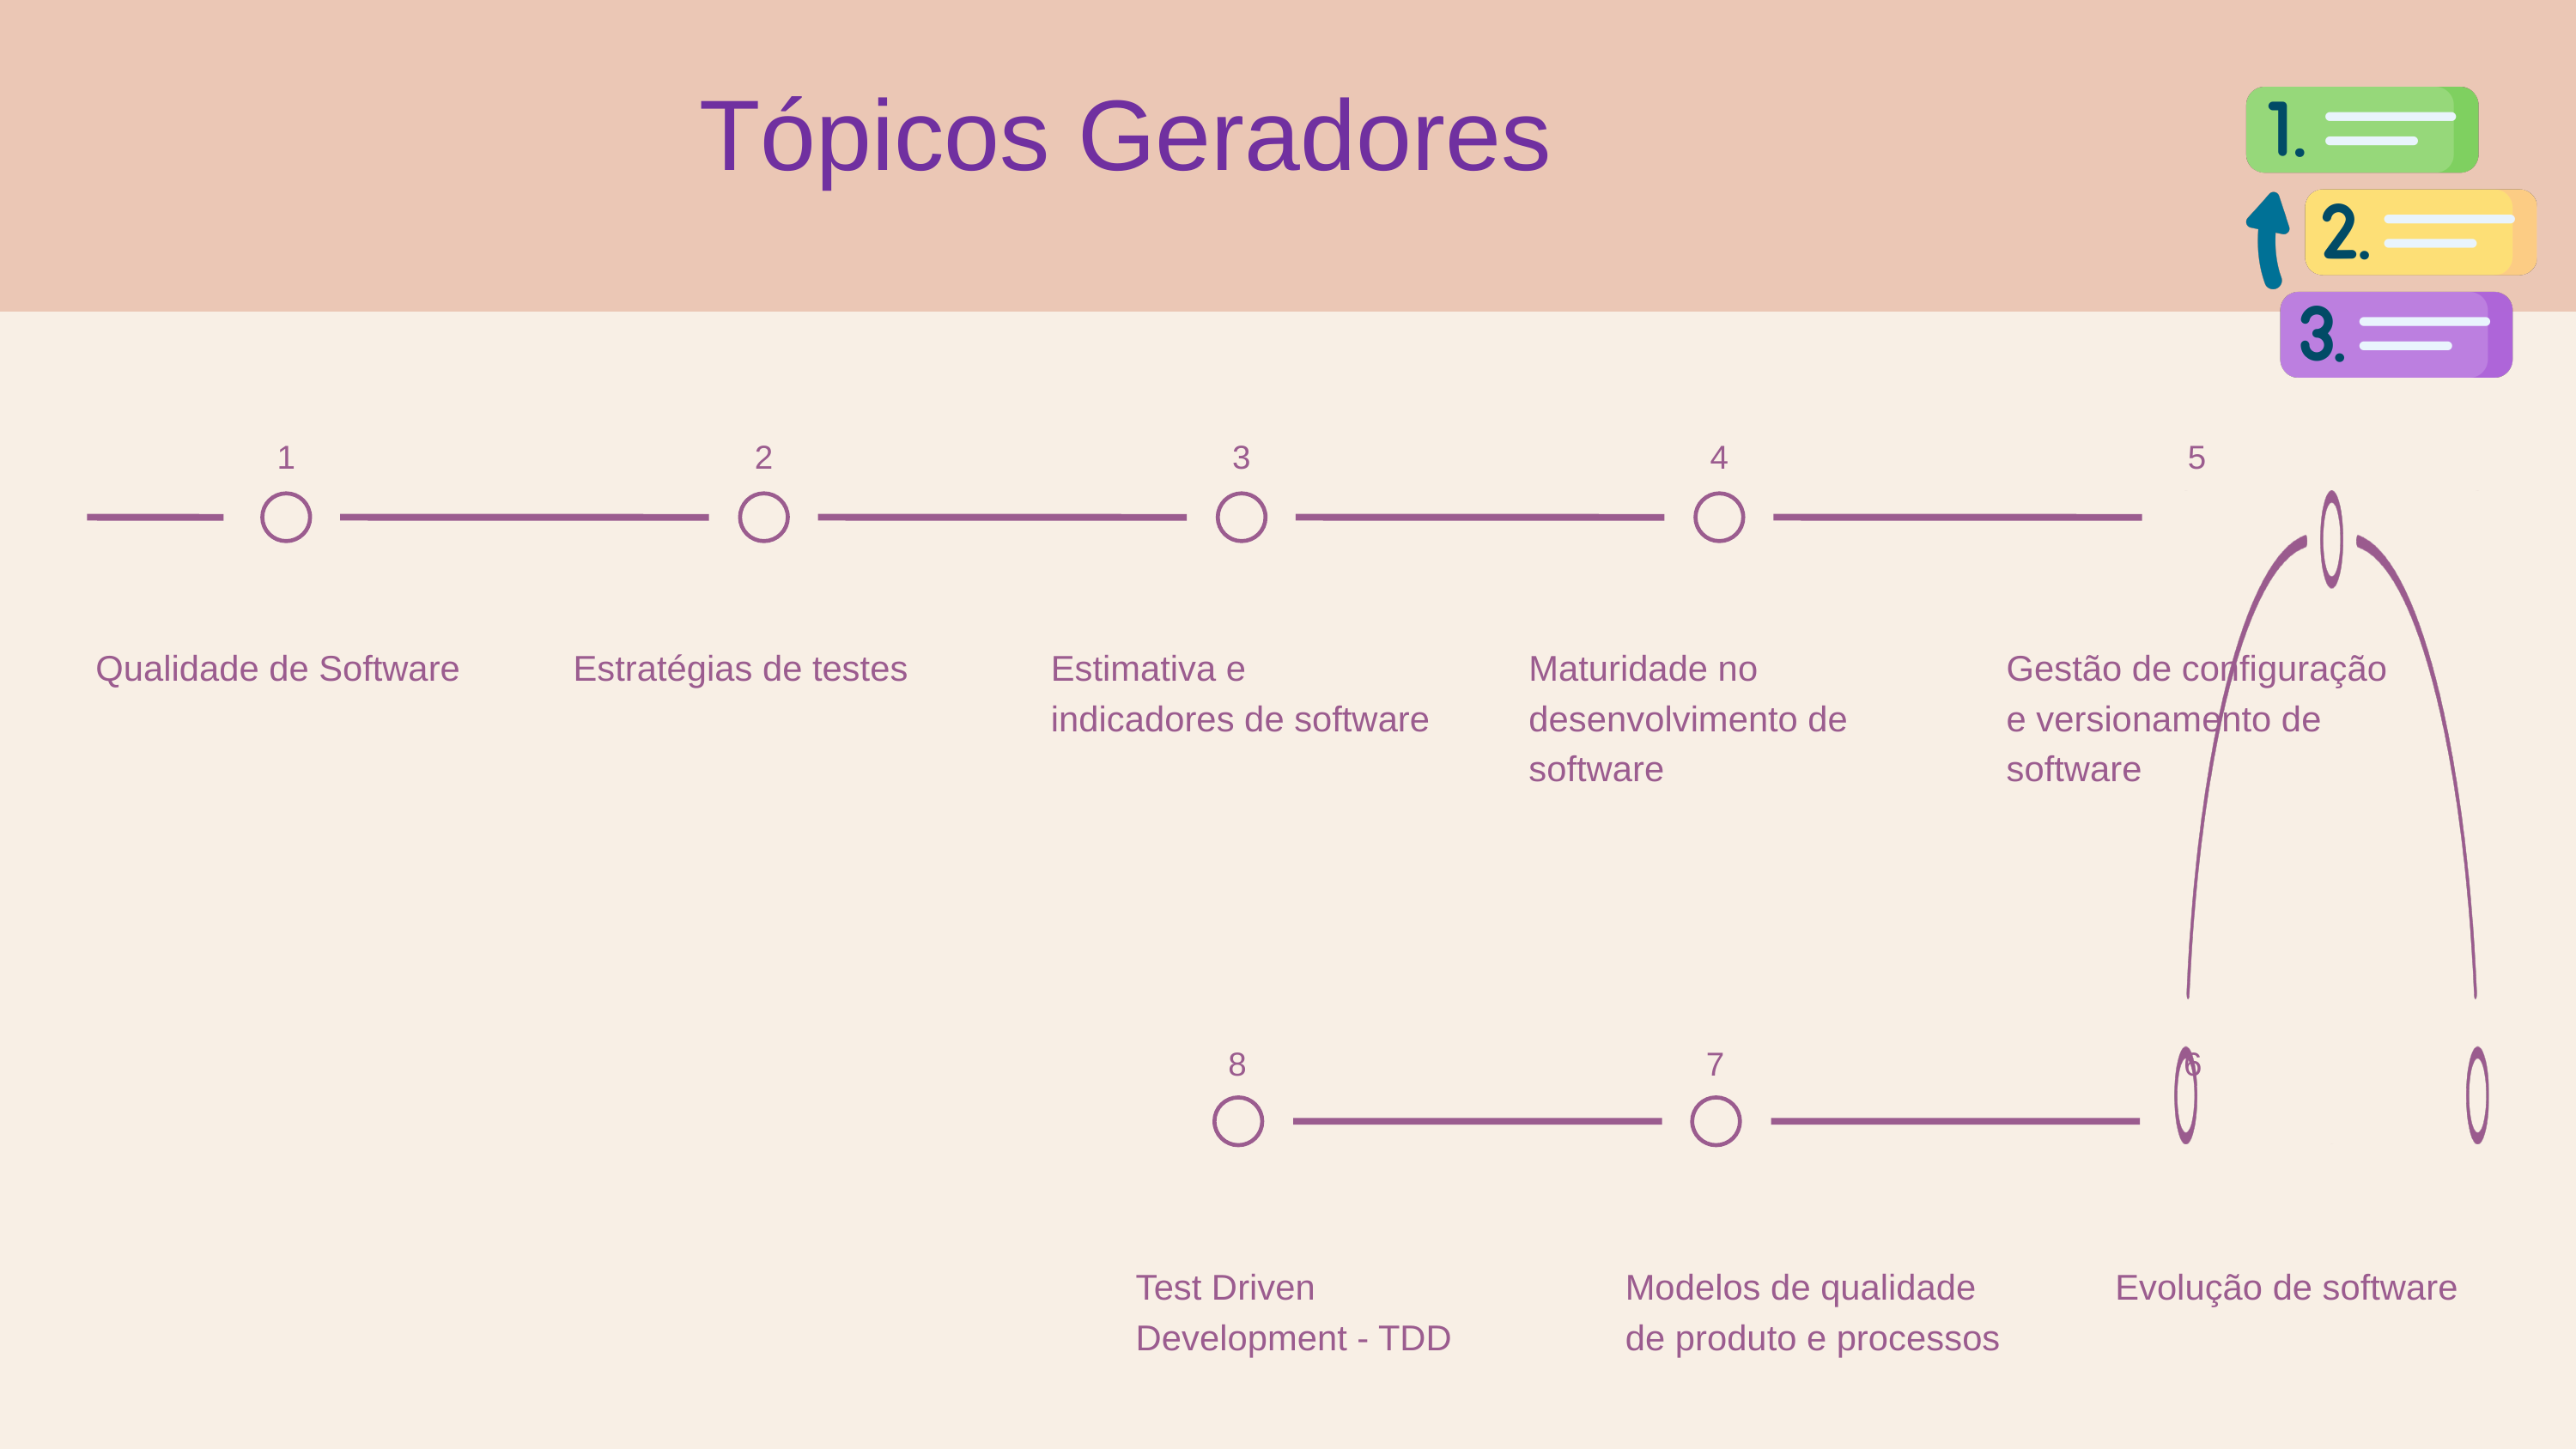

Tópicos Geradores

1
2
3
4
5

Qualidade de Software
Estratégias de testes
Estimativa e indicadores de software
Maturidade no desenvolvimento de software
Gestão de configuração e versionamento de software

8
7
6

Test Driven Development - TDD
Modelos de qualidade de produto e processos
Evolução de software